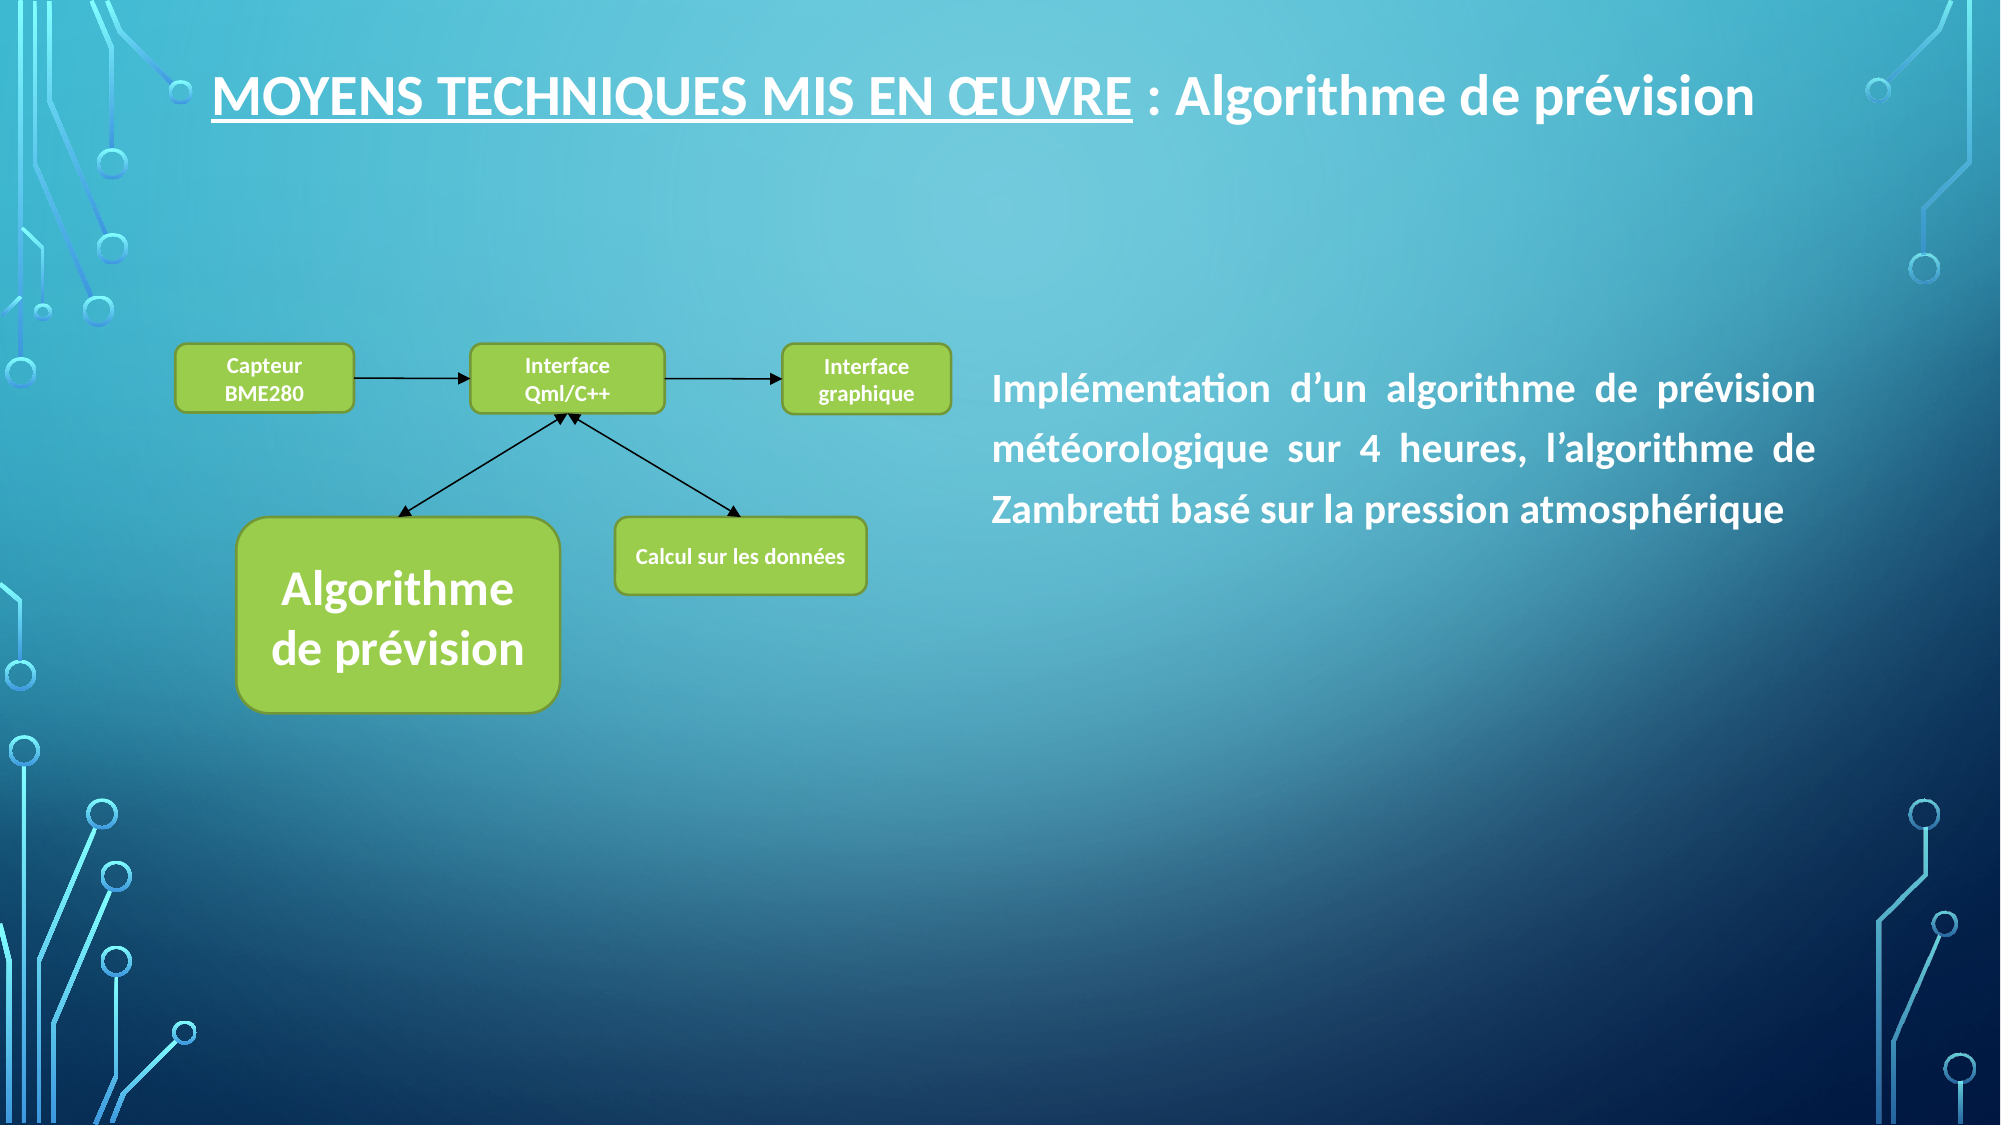

MOYENS TECHNIQUES MIS EN ŒUVRE : Algorithme de prévision
Capteur BME280
Implémentation d’un algorithme de prévision météorologique sur 4 heures, l’algorithme de Zambretti basé sur la pression atmosphérique
Interface Qml/C++
Interface graphique
Algorithme de prévision
Calcul sur les données